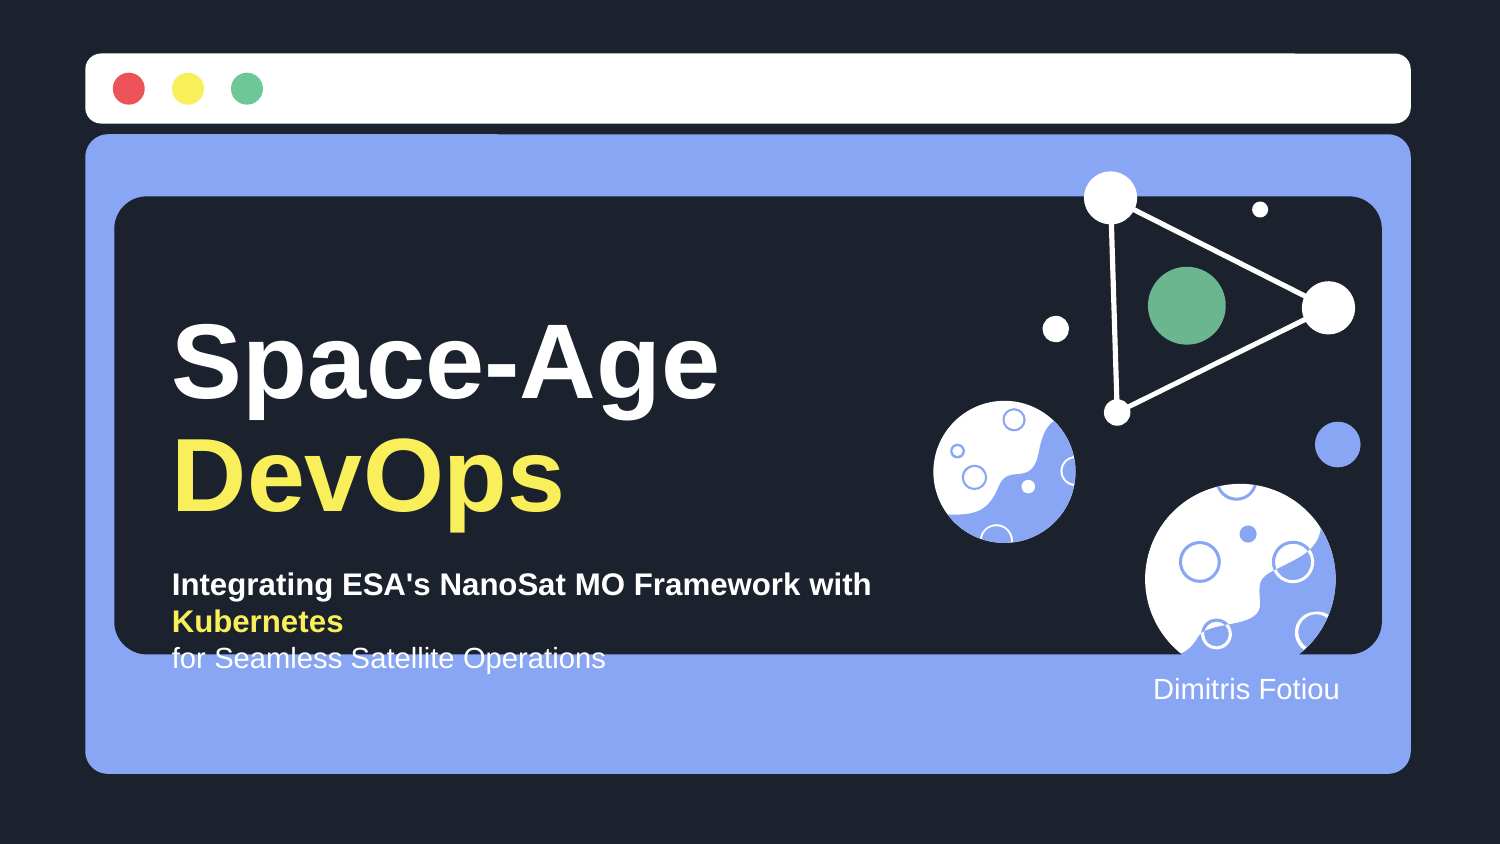

# Space-Age DevOps

Integrating ESA's NanoSat MO Framework with Kubernetes
for Seamless Satellite Operations

Dimitris Fotiou